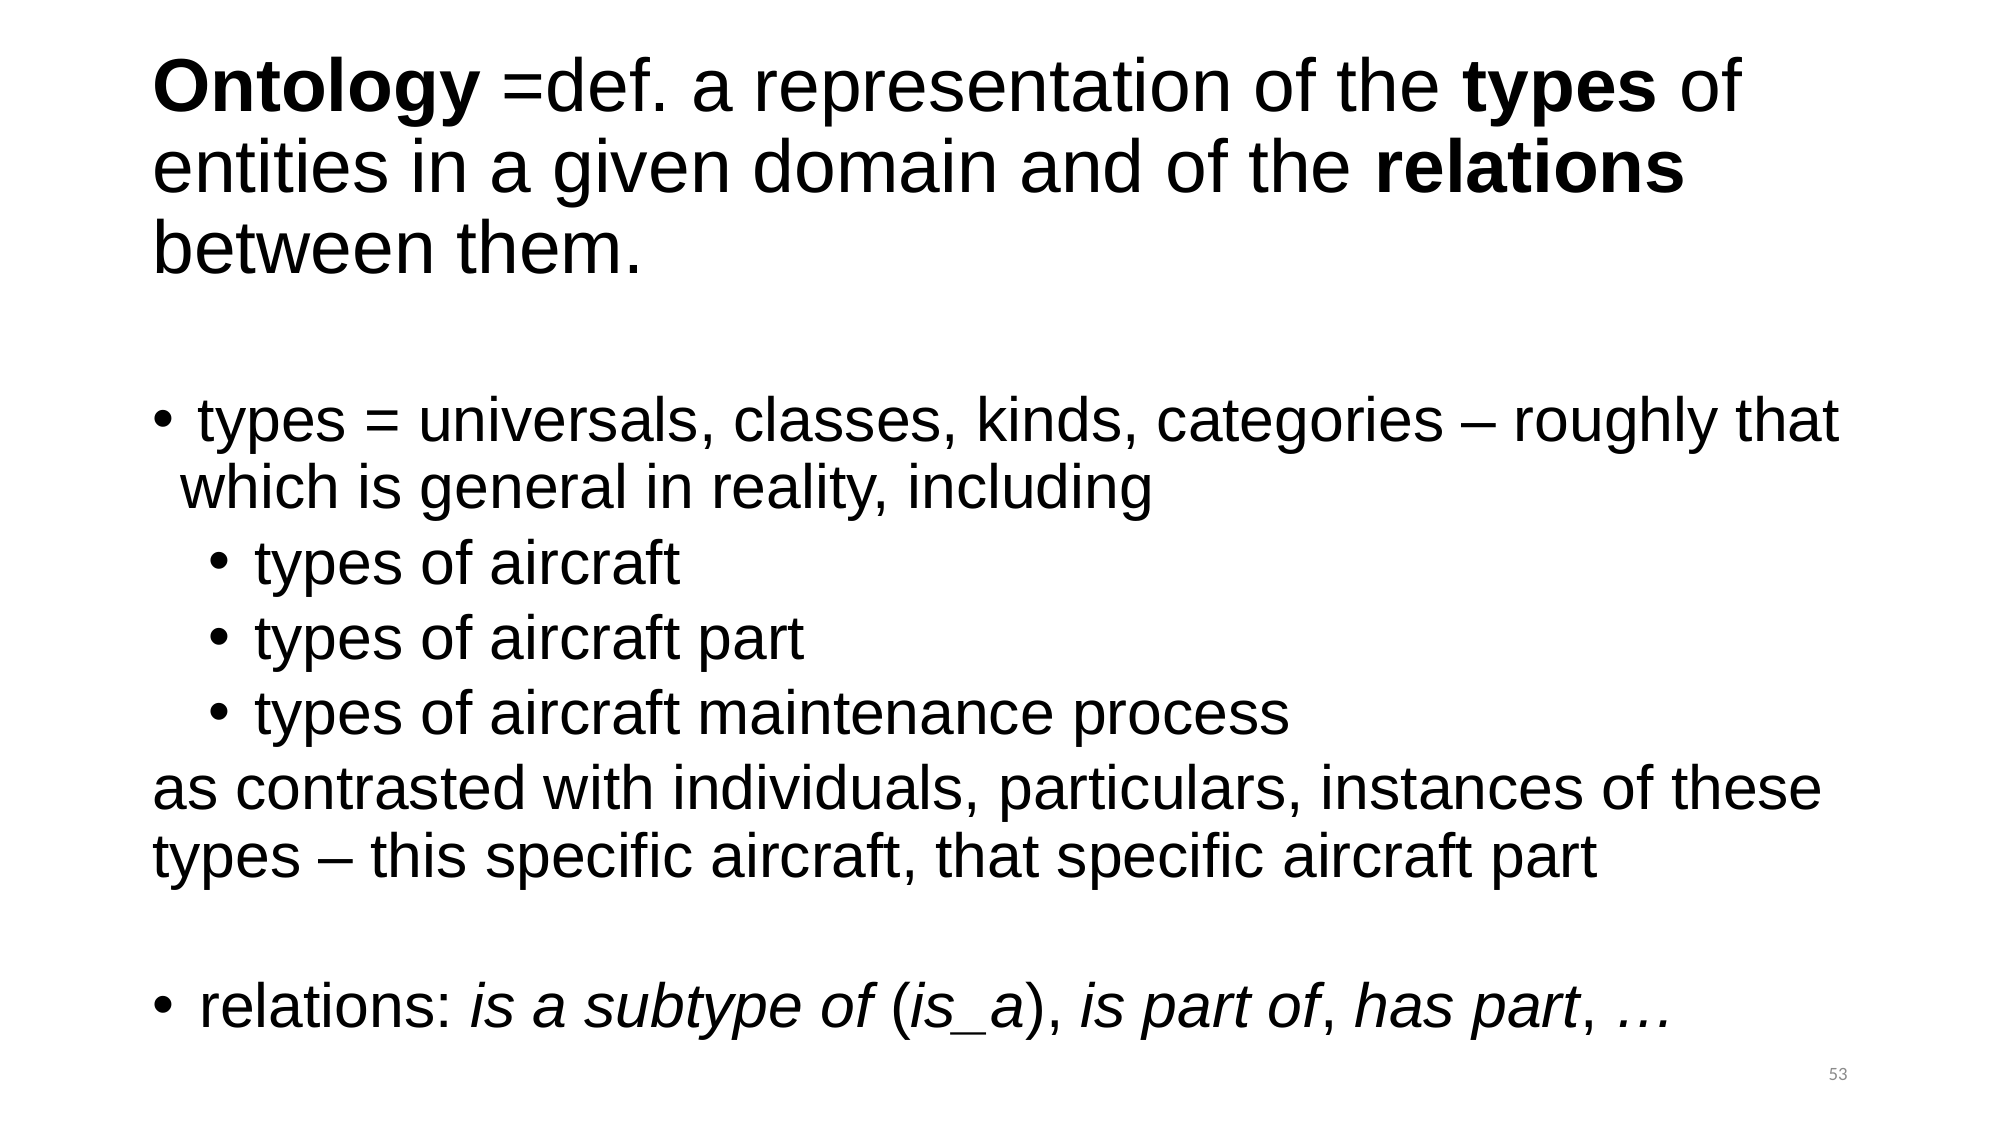

# Ontology =def. a representation of the types of entities in a given domain and of the relations between them.
 types = universals, classes, kinds, categories – roughly that which is general in reality, including
 types of aircraft
 types of aircraft part
 types of aircraft maintenance process
as contrasted with individuals, particulars, instances of these types – this specific aircraft, that specific aircraft part

relations: is a subtype of (is_a), is part of, has part, …
53